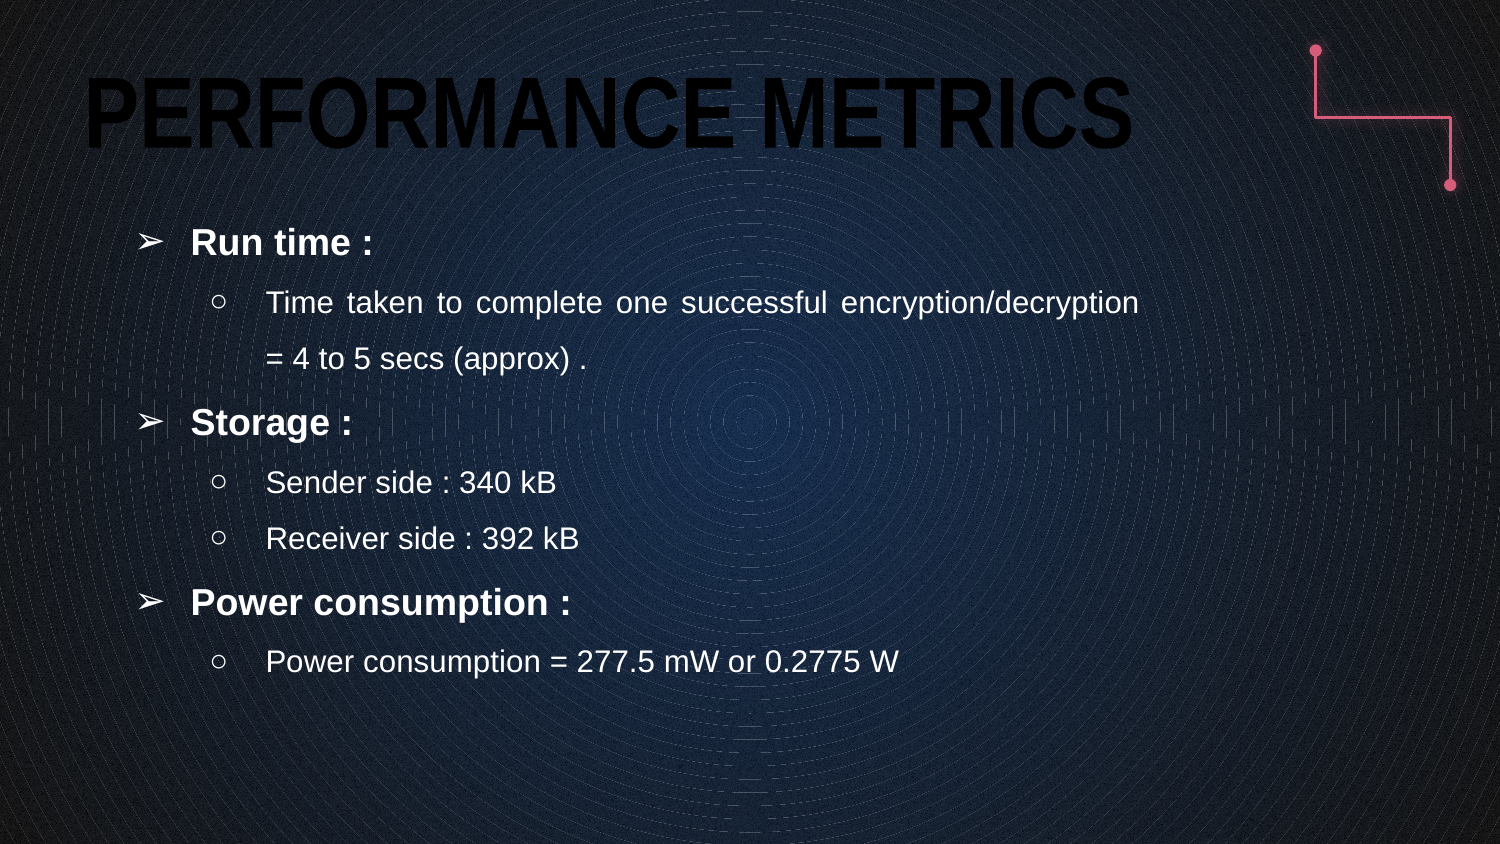

#
PERFORMANCE METRICS

Run time :
Time taken to complete one successful encryption/decryption = 4 to 5 secs (approx) .
Storage :
Sender side : 340 kB
Receiver side : 392 kB
Power consumption :
Power consumption = 277.5 mW or 0.2775 W